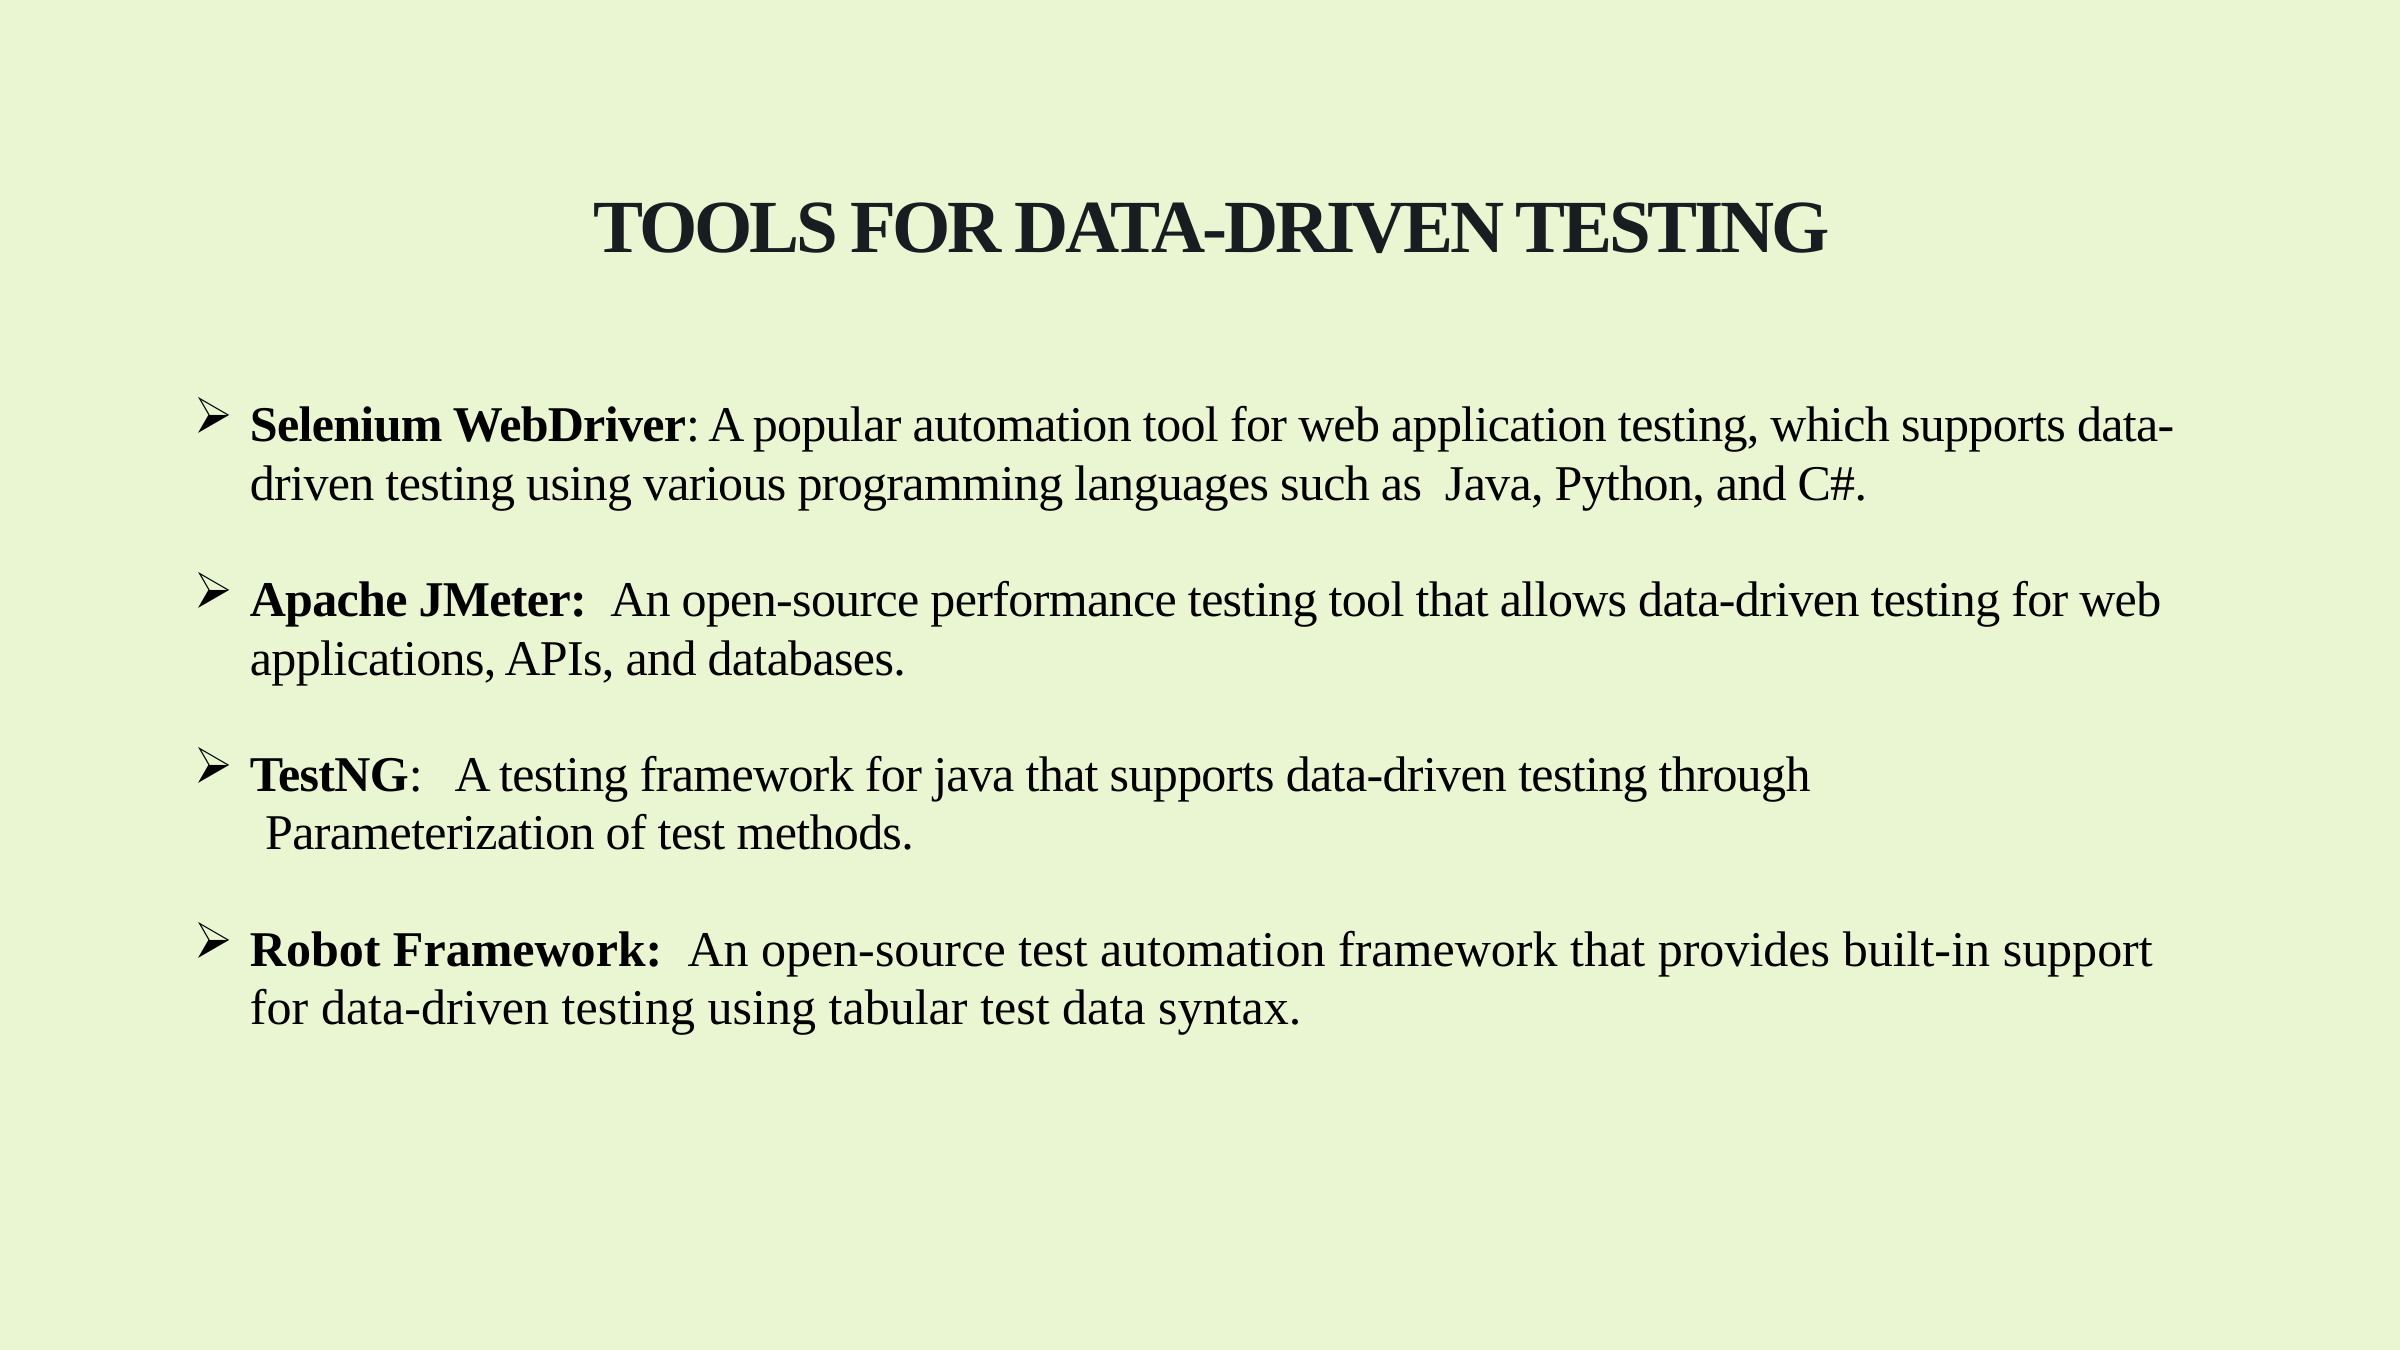

TOOLS FOR DATA-DRIVEN TESTING
Selenium WebDriver: A popular automation tool for web application testing, which supports data-driven testing using various programming languages such as  Java, Python, and C#.

Apache JMeter:  An open-source performance testing tool that allows data-driven testing for web applications, APIs, and databases.

TestNG:   A testing framework for java that supports data-driven testing through
      Parameterization of test methods.

Robot Framework:  An open-source test automation framework that provides built-in support for data-driven testing using tabular test data syntax.